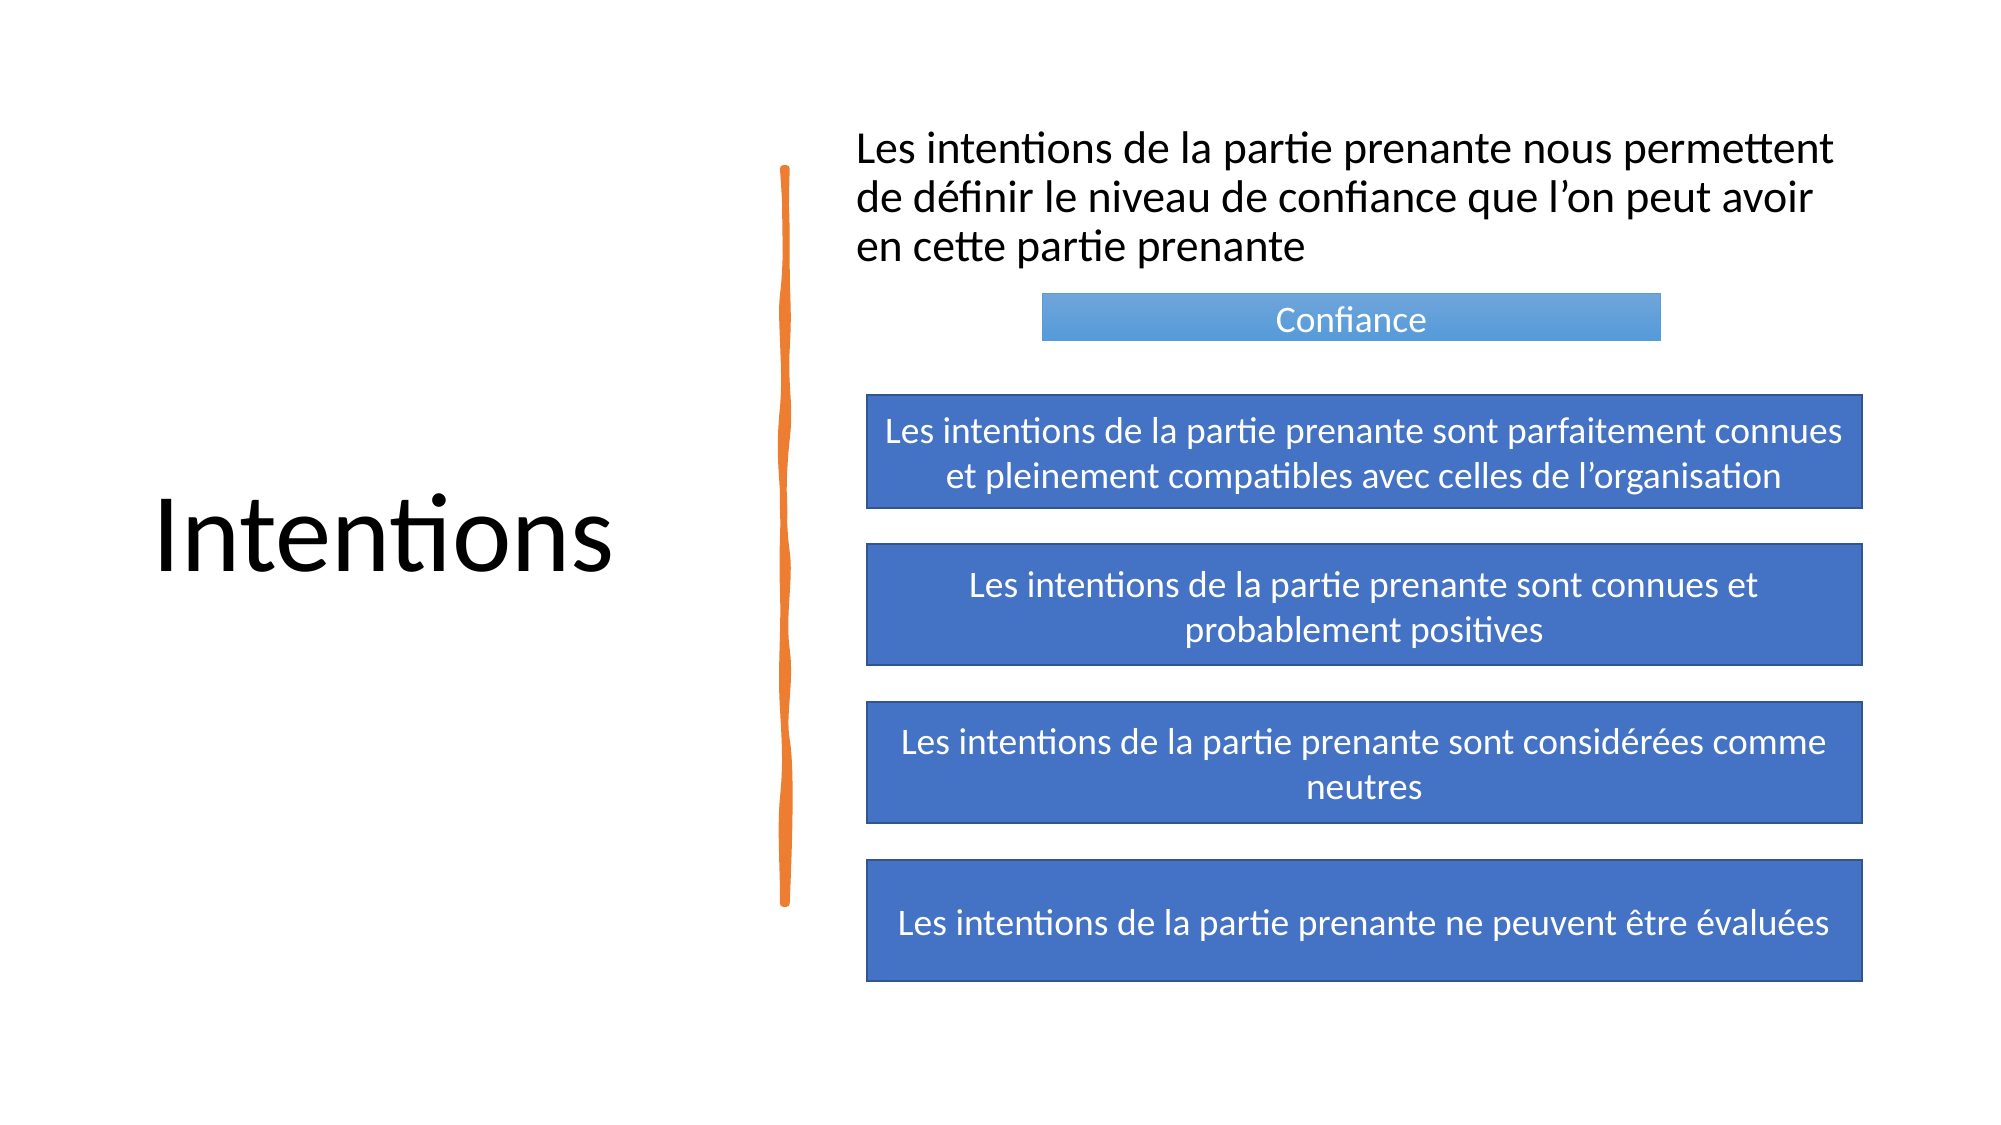

# Intentions
Les intentions de la partie prenante nous permettent de définir le niveau de confiance que l’on peut avoir en cette partie prenante
Confiance
Les intentions de la partie prenante sont parfaitement connues et pleinement compatibles avec celles de l’organisation

Les intentions de la partie prenante sont connues et probablement positives
Les intentions de la partie prenante sont considérées comme neutres
Les intentions de la partie prenante ne peuvent être évaluées